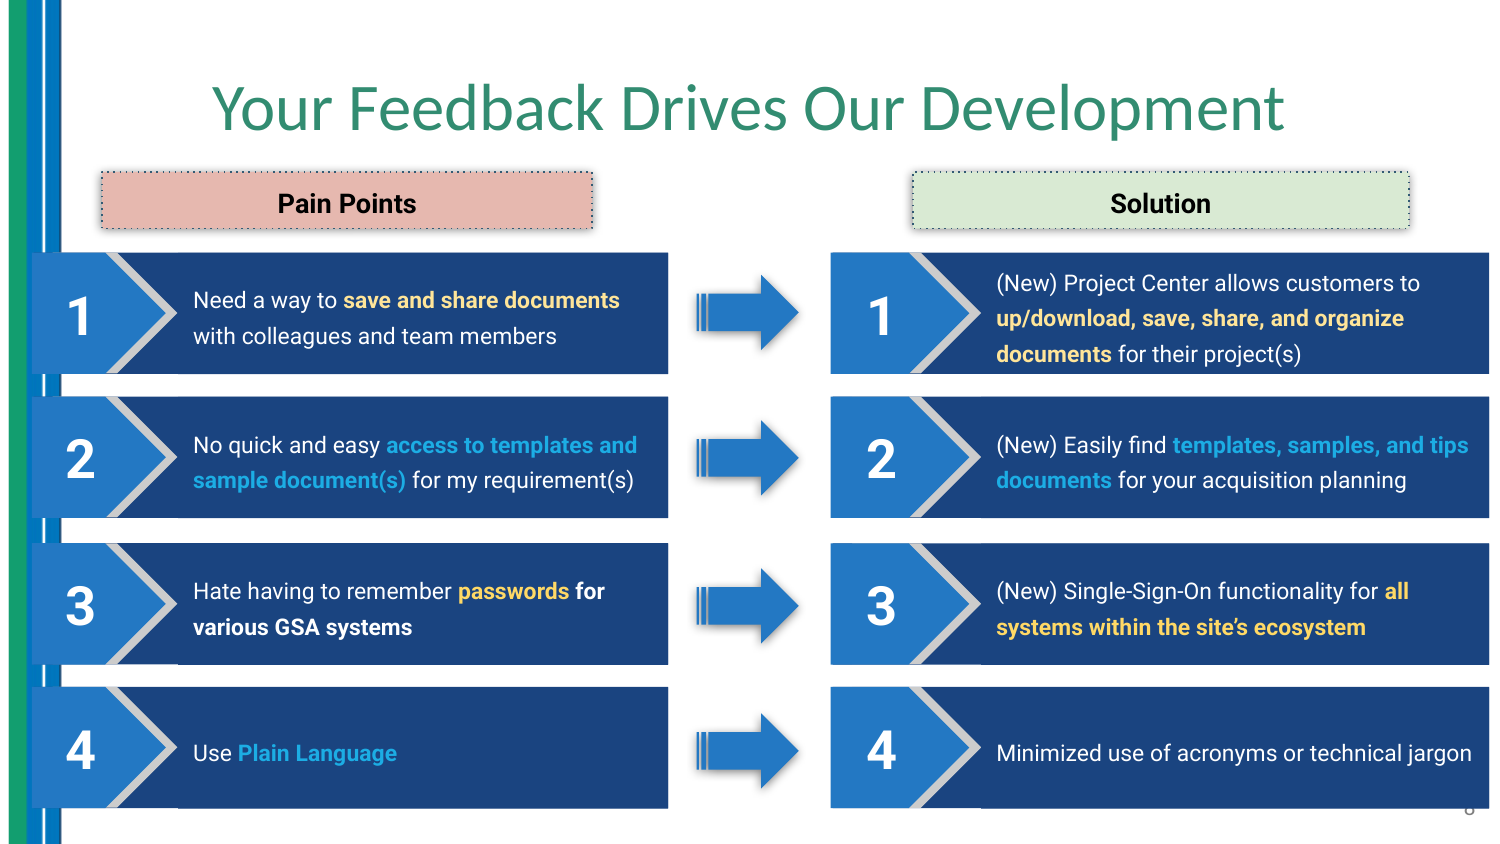

# Your Feedback Drives Our Development
Pain Points
Solution

Need a way to save and share documents with colleagues and team members
(New) Project Center allows customers to up/download, save, share, and organize documents for their project(s)

1
1

No quick and easy access to templates and sample document(s) for my requirement(s)
(New) Easily find templates, samples, and tips documents for your acquisition planning

2
2

Hate having to remember passwords for various GSA systems
(New) Single-Sign-On functionality for all systems within the site’s ecosystem

3
3

Use Plain Language
Minimized use of acronyms or technical jargon
4
4